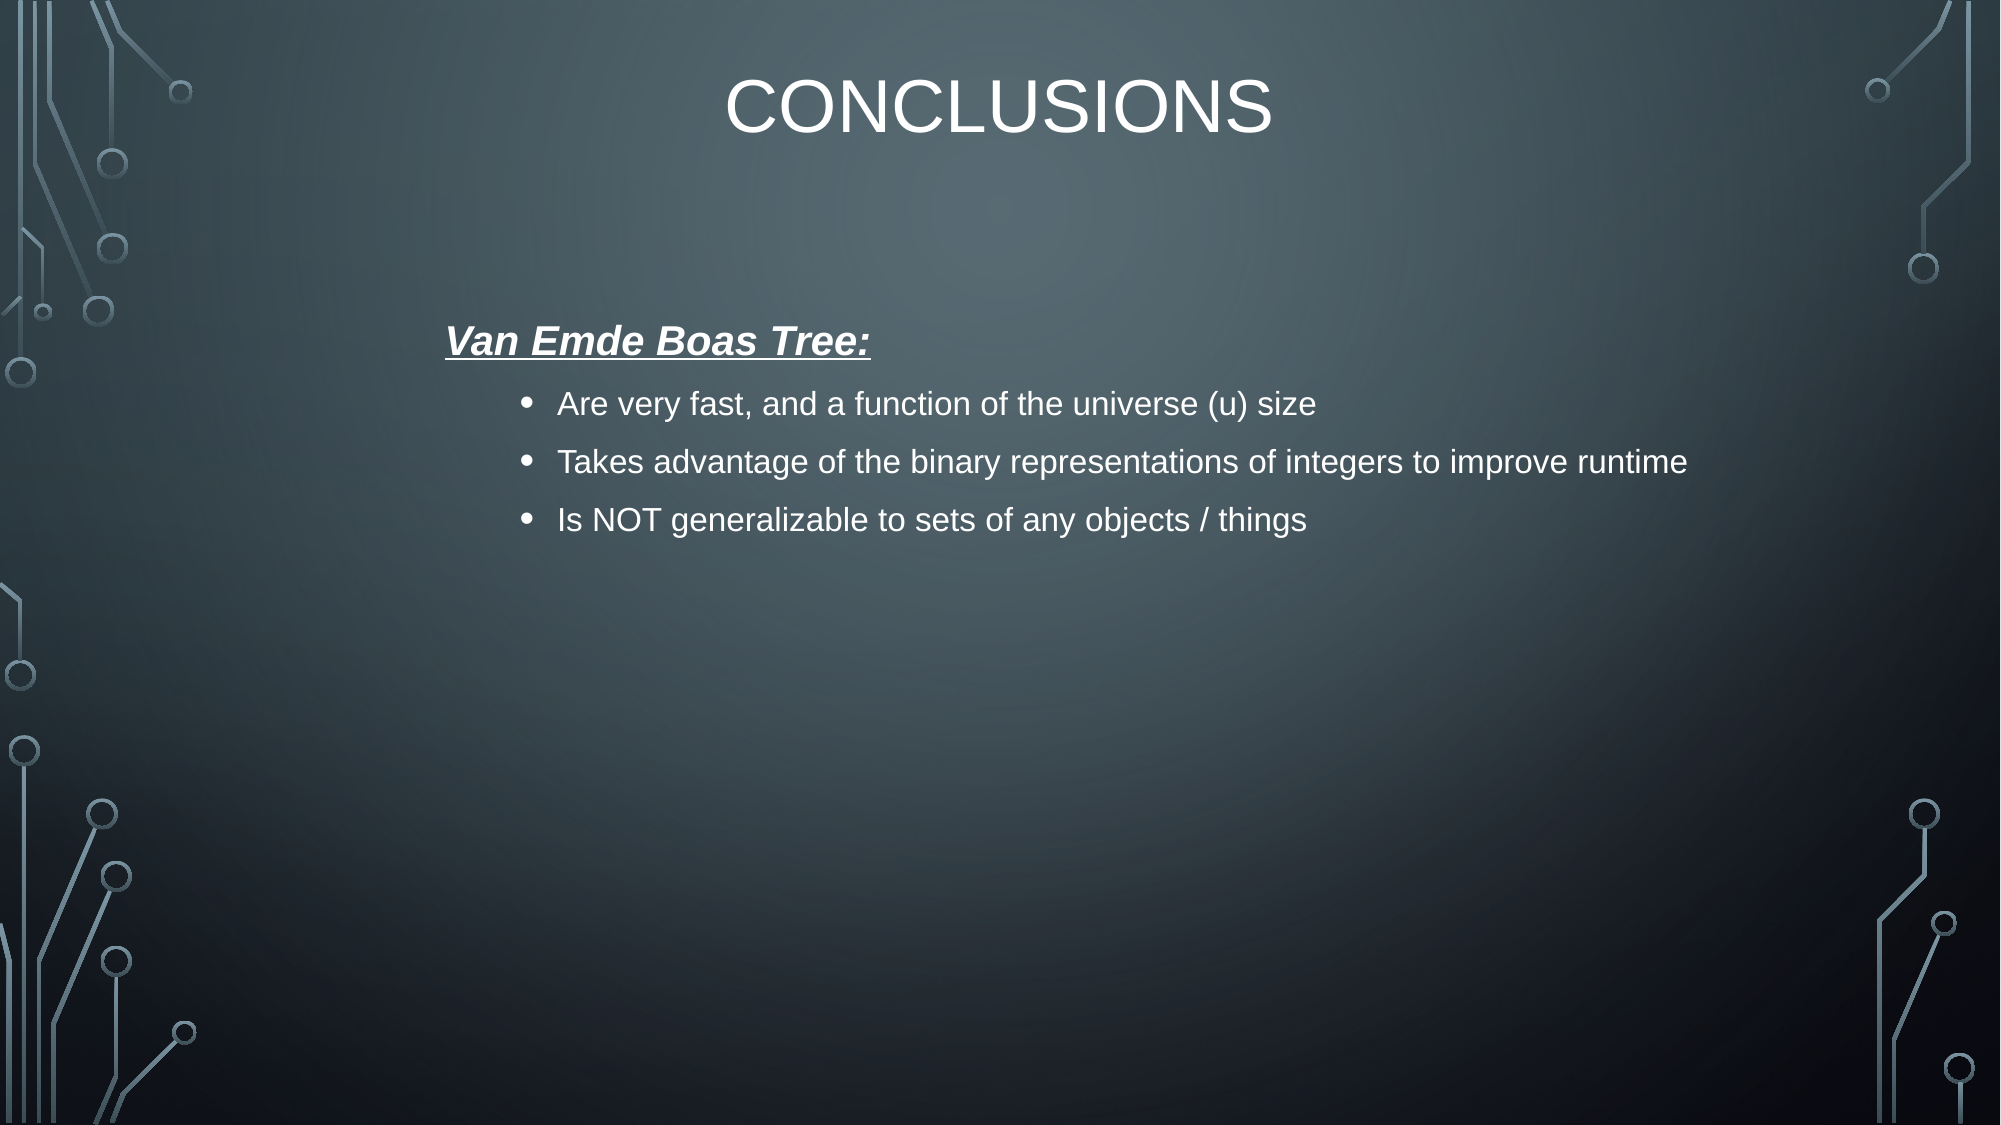

# Conclusions
Van Emde Boas Tree:
Are very fast, and a function of the universe (u) size
Takes advantage of the binary representations of integers to improve runtime
Is NOT generalizable to sets of any objects / things